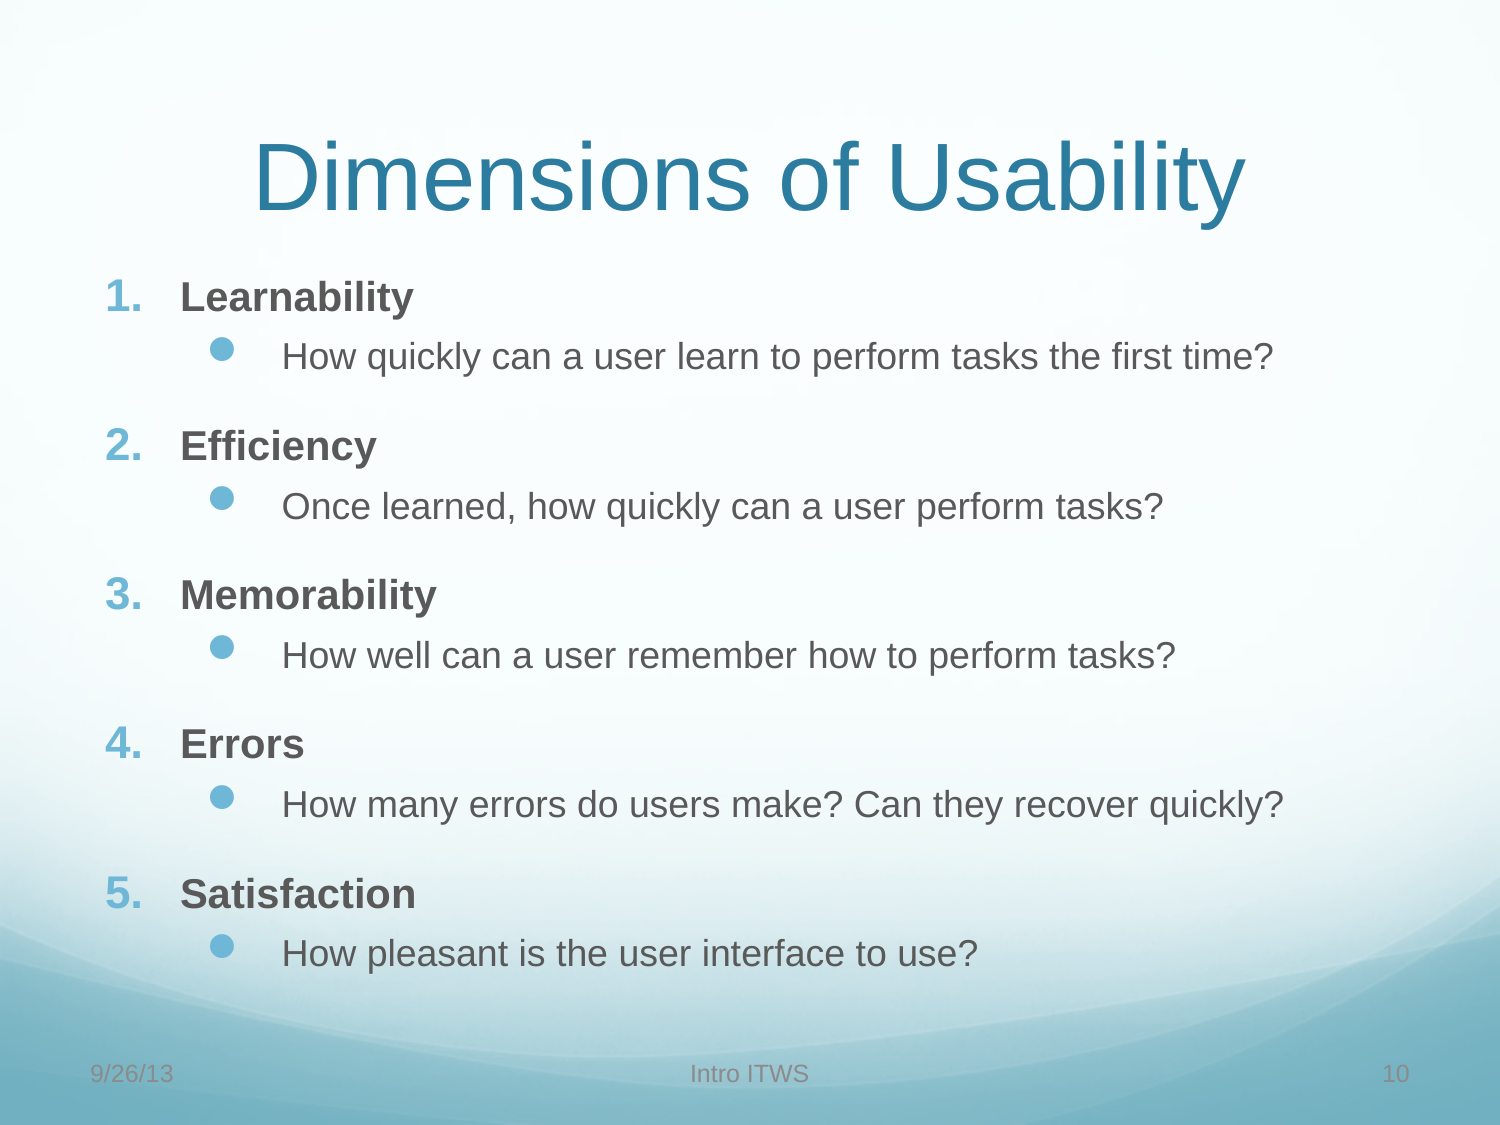

# Dimensions of Usability
Learnability
How quickly can a user learn to perform tasks the first time?
Efficiency
Once learned, how quickly can a user perform tasks?
Memorability
How well can a user remember how to perform tasks?
Errors
How many errors do users make? Can they recover quickly?
Satisfaction
How pleasant is the user interface to use?

9/26/13
Intro ITWS
10